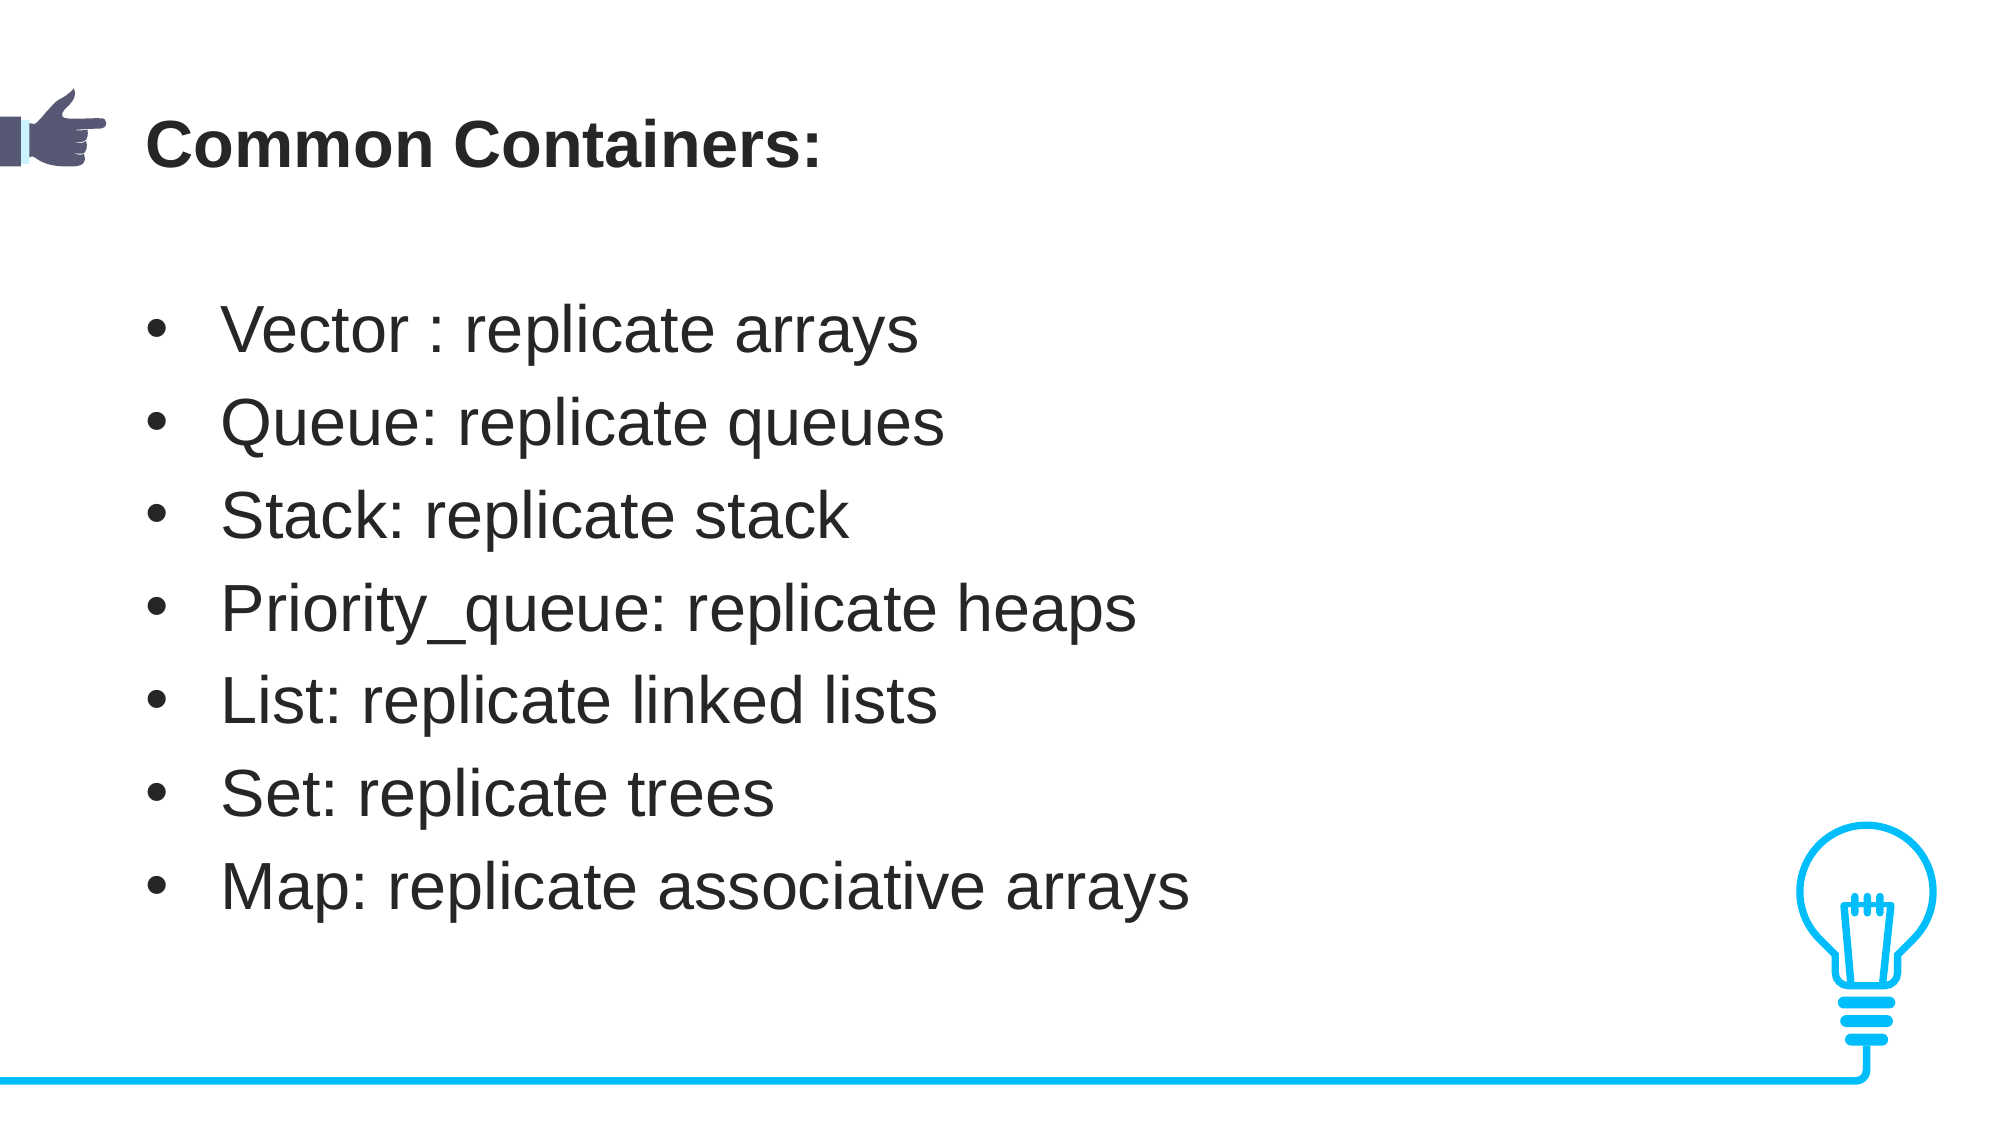

Common Containers:

Vector : replicate arrays
Queue: replicate queues
Stack: replicate stack
Priority_queue: replicate heaps
List: replicate linked lists
Set: replicate trees
Map: replicate associative arrays